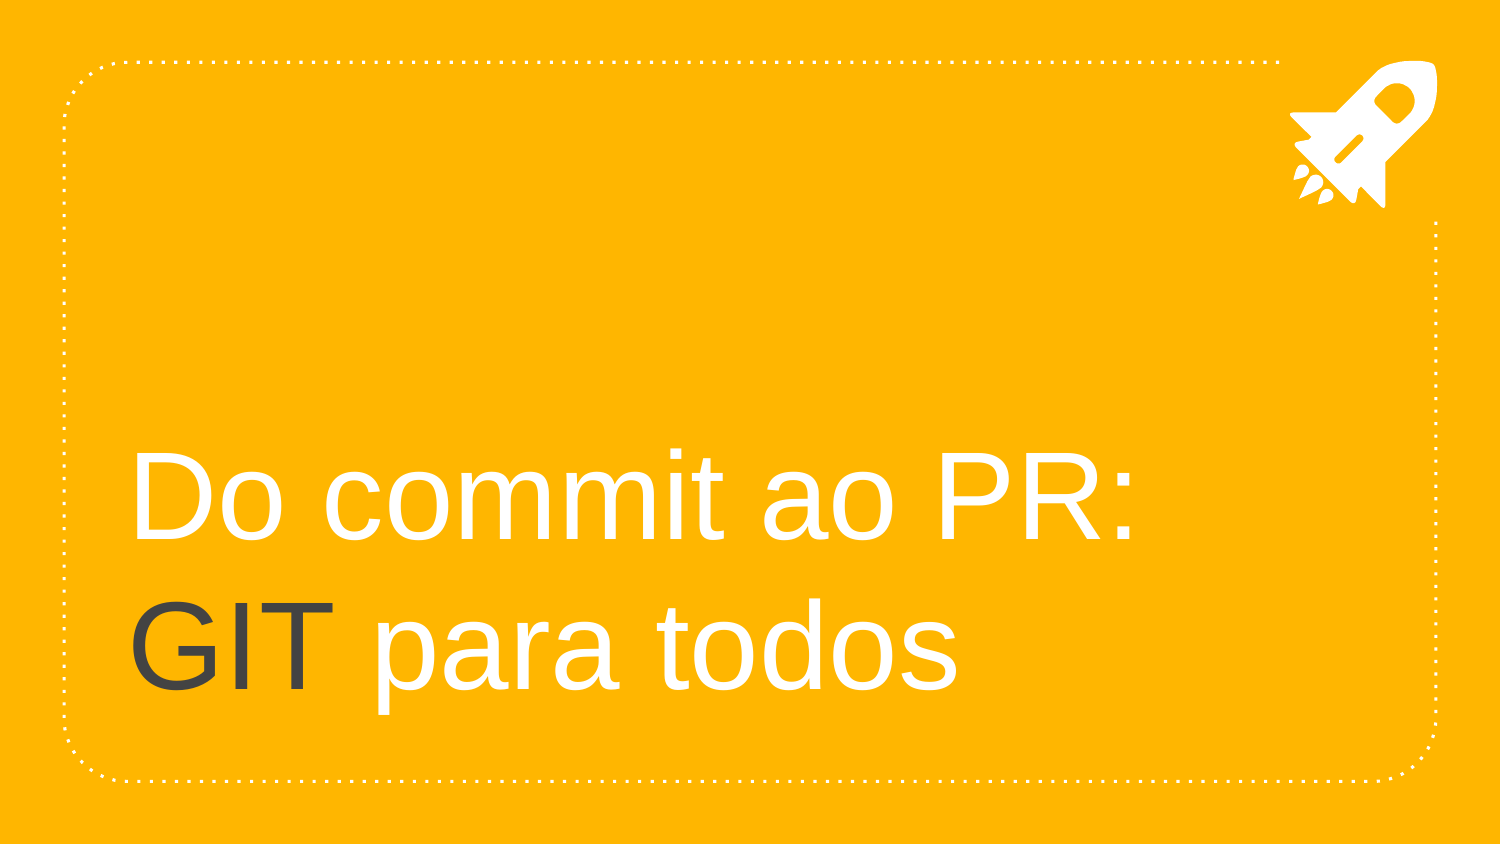

# Do commit ao PR: GIT para todos